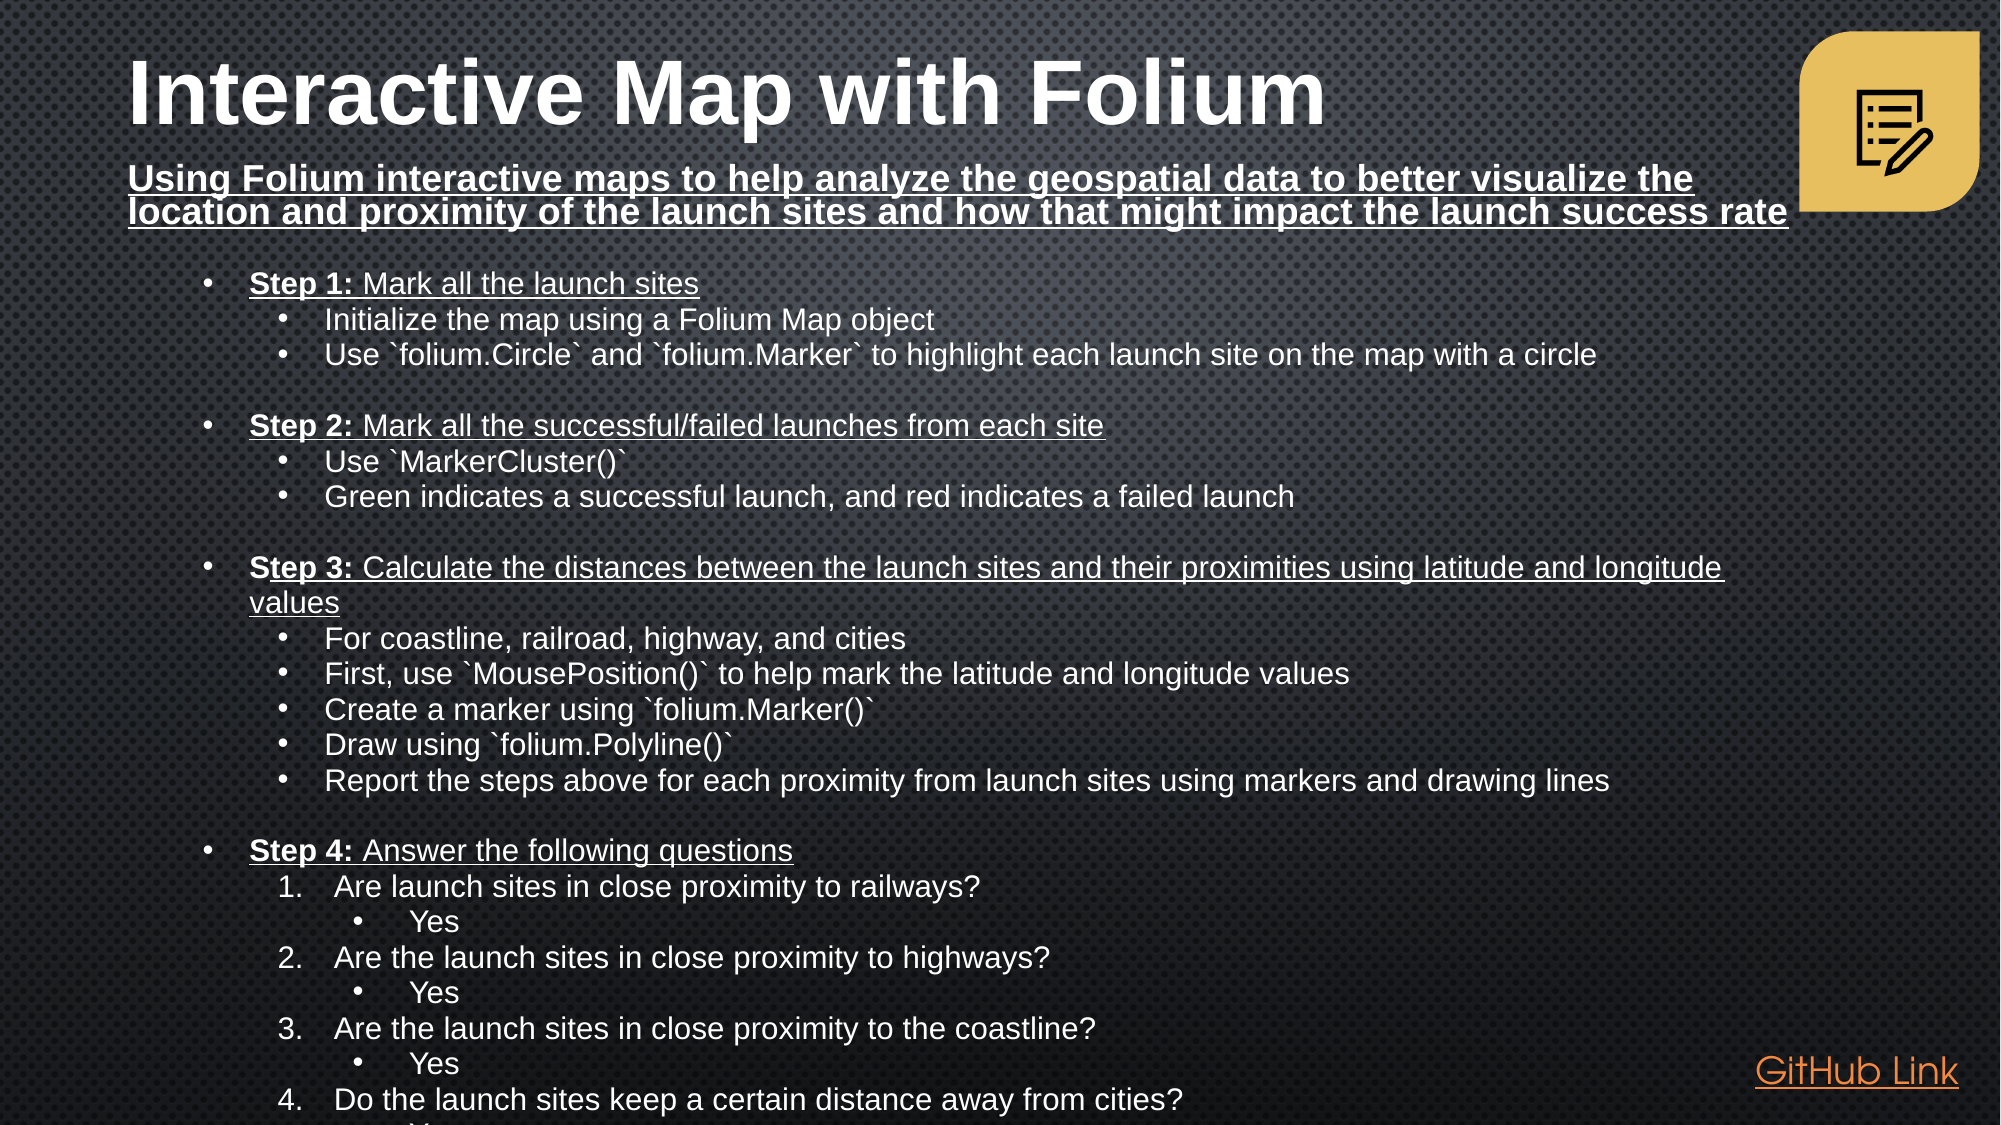

Interactive Map with Folium

Using Folium interactive maps to help analyze the geospatial data to better visualize the location and proximity of the launch sites and how that might impact the launch success rate

Step 1: Mark all the launch sites
Initialize the map using a Folium Map object
Use `folium.Circle` and `folium.Marker` to highlight each launch site on the map with a circle

Step 2: Mark all the successful/failed launches from each site
Use `MarkerCluster()`
Green indicates a successful launch, and red indicates a failed launch

Step 3: Calculate the distances between the launch sites and their proximities using latitude and longitude values
For coastline, railroad, highway, and cities
First, use `MousePosition()` to help mark the latitude and longitude values
Create a marker using `folium.Marker()`
Draw using `folium.Polyline()`
Report the steps above for each proximity from launch sites using markers and drawing lines

Step 4: Answer the following questions
Are launch sites in close proximity to railways?
Yes
Are the launch sites in close proximity to highways?
Yes
Are the launch sites in close proximity to the coastline?
Yes
Do the launch sites keep a certain distance away from cities?
Yes
GitHub Link